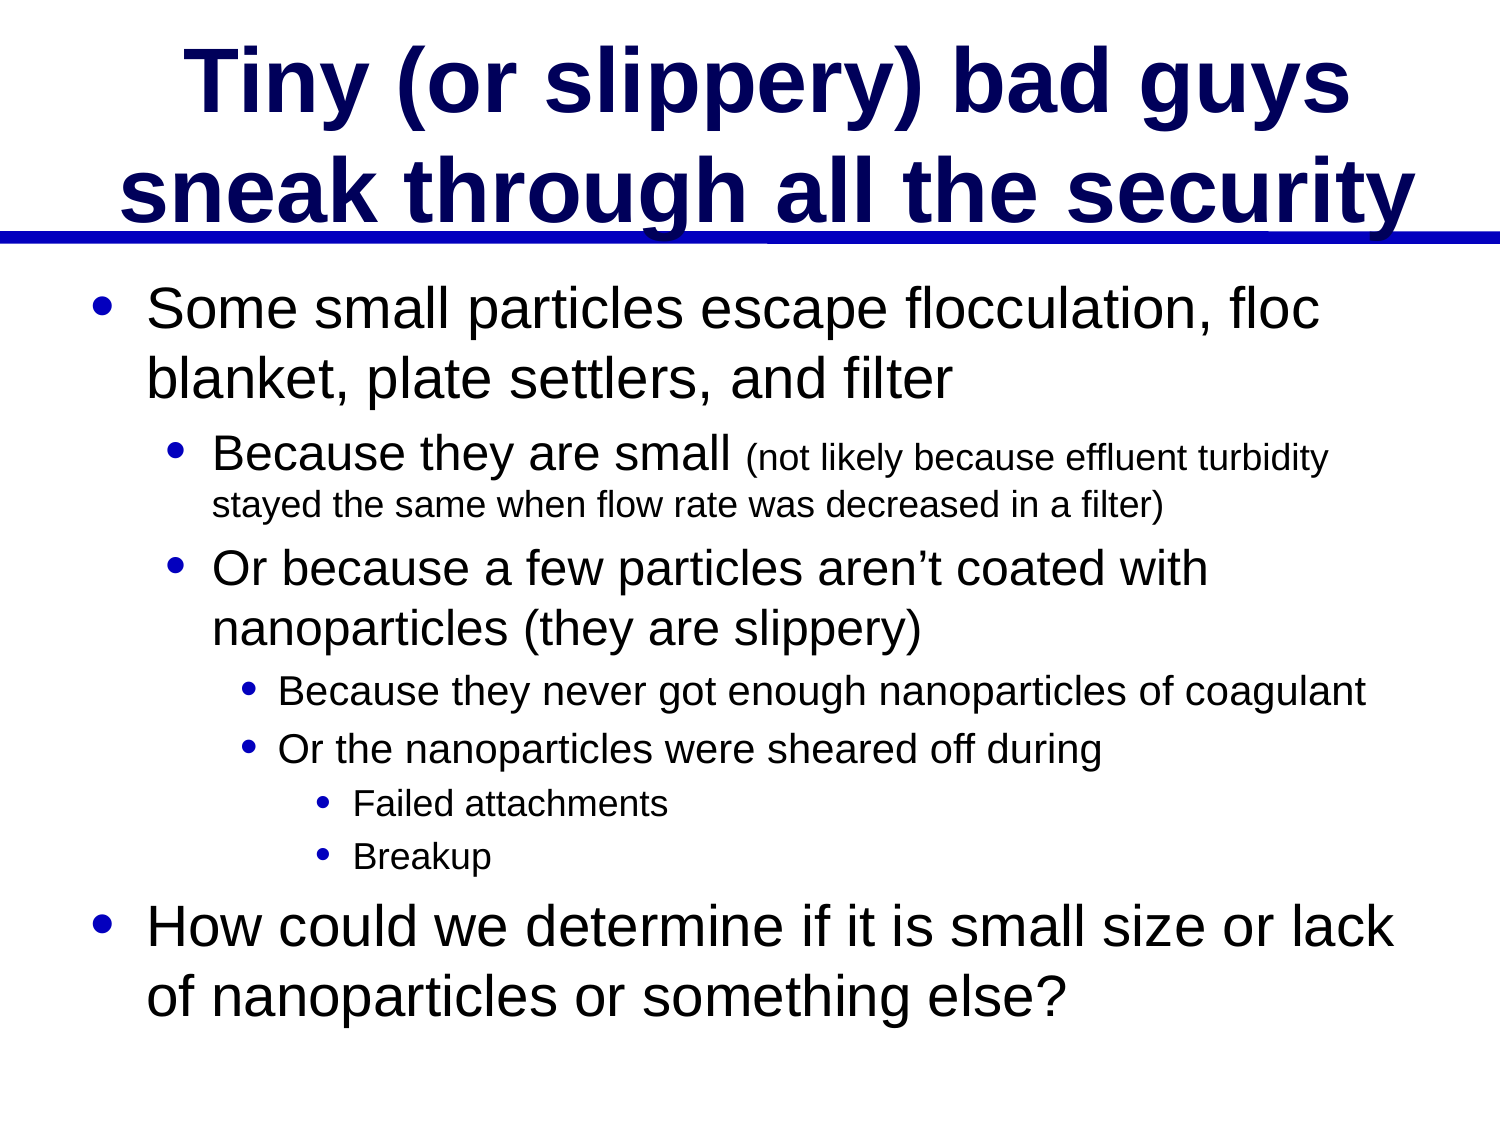

# Tiny (or slippery) bad guys sneak through all the security
Some small particles escape flocculation, floc blanket, plate settlers, and filter
Because they are small (not likely because effluent turbidity stayed the same when flow rate was decreased in a filter)
Or because a few particles aren’t coated with nanoparticles (they are slippery)
Because they never got enough nanoparticles of coagulant
Or the nanoparticles were sheared off during
Failed attachments
Breakup
How could we determine if it is small size or lack of nanoparticles or something else?